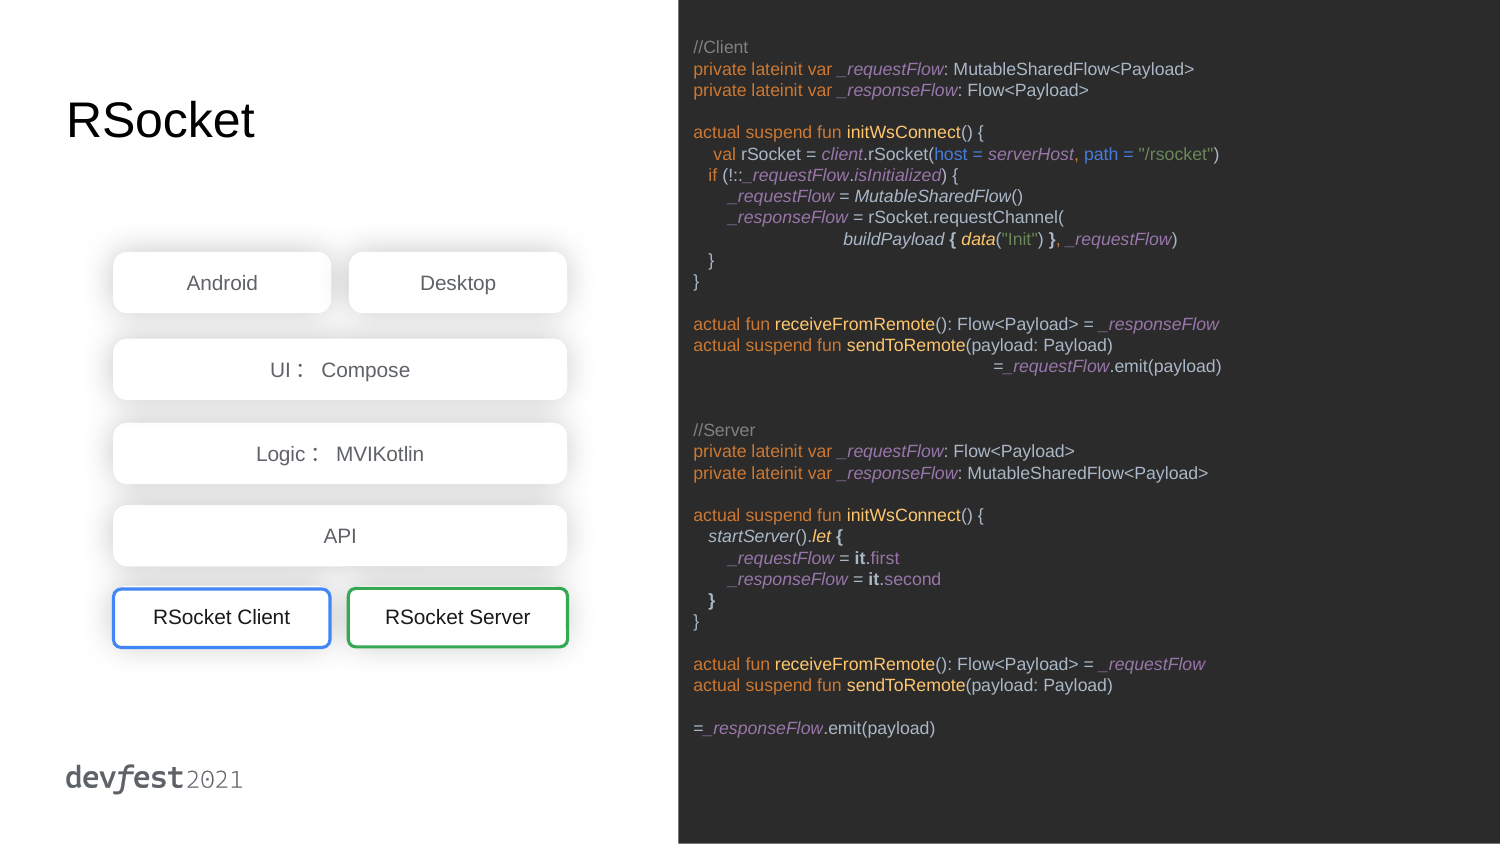

//Client
private lateinit var _requestFlow: MutableSharedFlow<Payload>
private lateinit var _responseFlow: Flow<Payload>

actual suspend fun initWsConnect() {
    val rSocket = client.rSocket(host = serverHost, path = "/rsocket")
   if (!::_requestFlow.isInitialized) {
       _requestFlow = MutableSharedFlow()
       _responseFlow = rSocket.requestChannel(
buildPayload { data("Init") }, _requestFlow)
   }
}

actual fun receiveFromRemote(): Flow<Payload> = _responseFlow
actual suspend fun sendToRemote(payload: Payload)
=_requestFlow.emit(payload)

//Server
private lateinit var _requestFlow: Flow<Payload>
private lateinit var _responseFlow: MutableSharedFlow<Payload>

actual suspend fun initWsConnect() {
   startServer().let {
       _requestFlow = it.first
       _responseFlow = it.second
   }
}

actual fun receiveFromRemote(): Flow<Payload> = _requestFlow
actual suspend fun sendToRemote(payload: Payload)
 				=_responseFlow.emit(payload)

# RSocket
Android
Desktop
UI：Compose
Logic：MVIKotlin
API
RSocket Client
RSocket Server
RSocket Server
RSocket Client